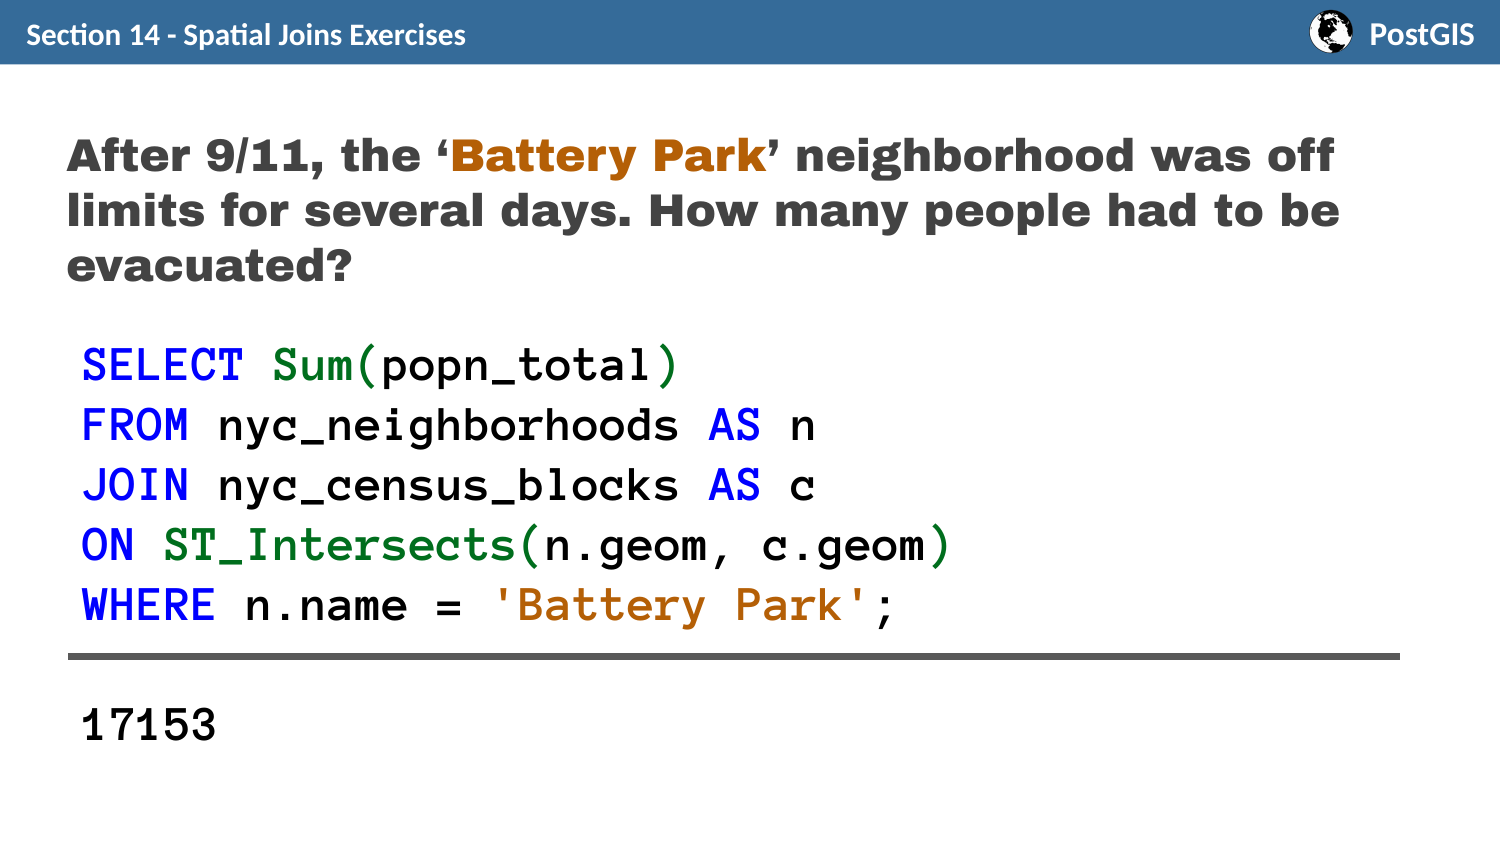

Section 14 - Spatial Joins Exercises
# After 9/11, the ‘Battery Park’ neighborhood was off limits for several days. How many people had to be evacuated?
SELECT Sum(popn_total)
FROM nyc_neighborhoods AS n
JOIN nyc_census_blocks AS c
ON ST_Intersects(n.geom, c.geom)
WHERE n.name = 'Battery Park';
17153